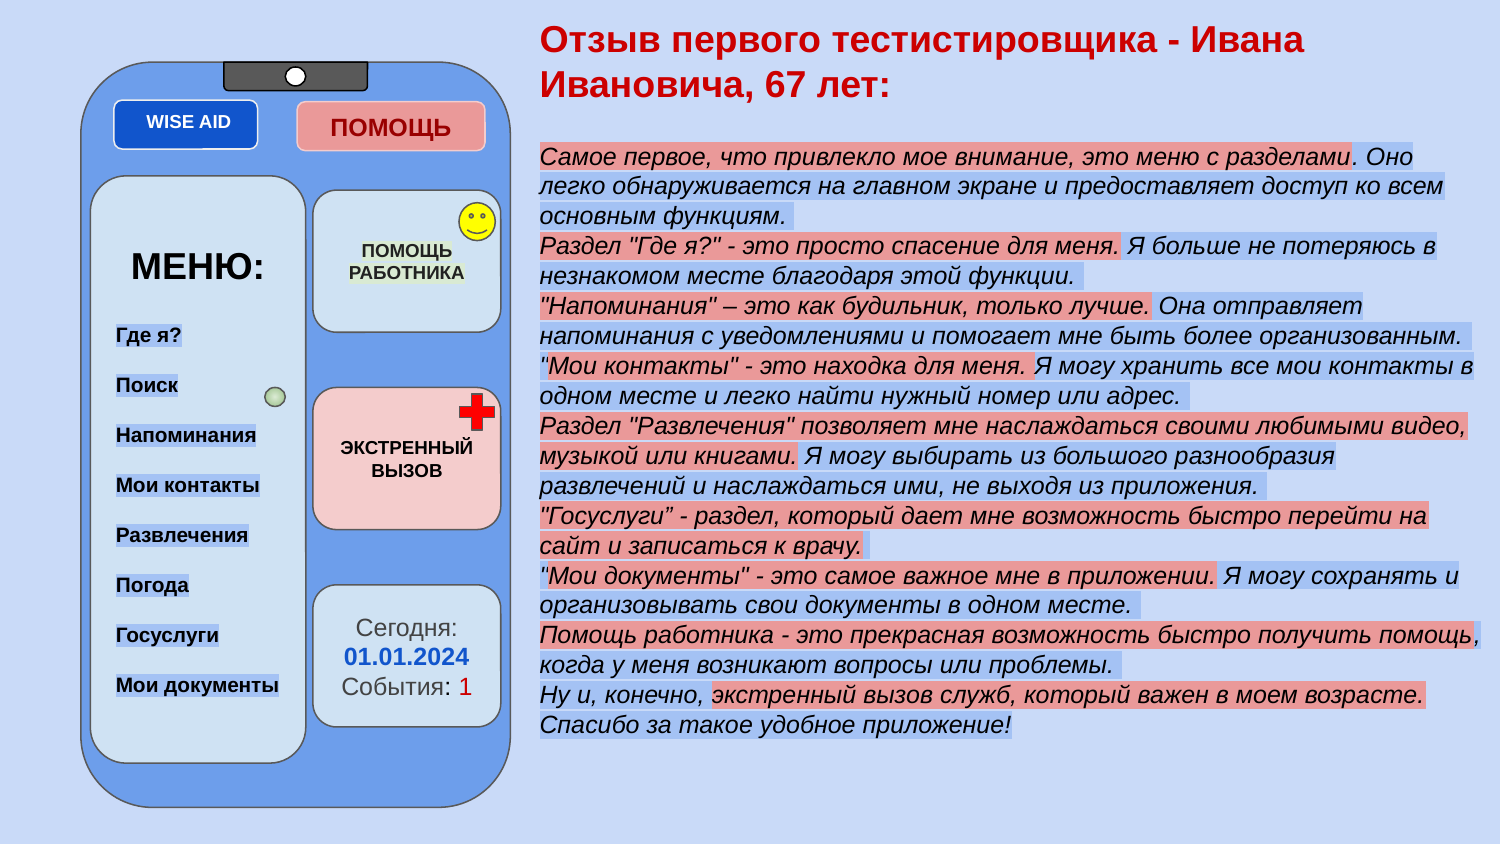

Отзыв первого тестистировщика - Ивана Ивановича, 67 лет:

Самое первое, что привлекло мое внимание, это меню с разделами. Оно легко обнаруживается на главном экране и предоставляет доступ ко всем основным функциям.
Раздел "Где я?" - это просто спасение для меня. Я больше не потеряюсь в незнакомом месте благодаря этой функции.
"Напоминания" – это как будильник, только лучше. Она отправляет напоминания с уведомлениями и помогает мне быть более организованным.
"Мои контакты" - это находка для меня. Я могу хранить все мои контакты в одном месте и легко найти нужный номер или адрес.
Раздел "Развлечения" позволяет мне наслаждаться своими любимыми видео, музыкой или книгами. Я могу выбирать из большого разнообразия развлечений и наслаждаться ими, не выходя из приложения.
"Госуслуги” - раздел, который дает мне возможность быстро перейти на сайт и записаться к врачу.
"Мои документы" - это самое важное мне в приложении. Я могу сохранять и организовывать свои документы в одном месте.
Помощь работника - это прекрасная возможность быстро получить помощь, когда у меня возникают вопросы или проблемы.
Ну и, конечно, экстренный вызов служб, который важен в моем возрасте.
Спасибо за такое удобное приложение!

WISE AID
ПОМОЩЬ
МЕНЮ:

Где я?

Поиск

Напоминания

Мои контакты

Развлечения

Погода

Госуслуги

Мои документы
ПОМОЩЬ РАБОТНИКА

ЭКСТРЕННЫЙ ВЫЗОВ

Сегодня:
01.01.2024
События: 1